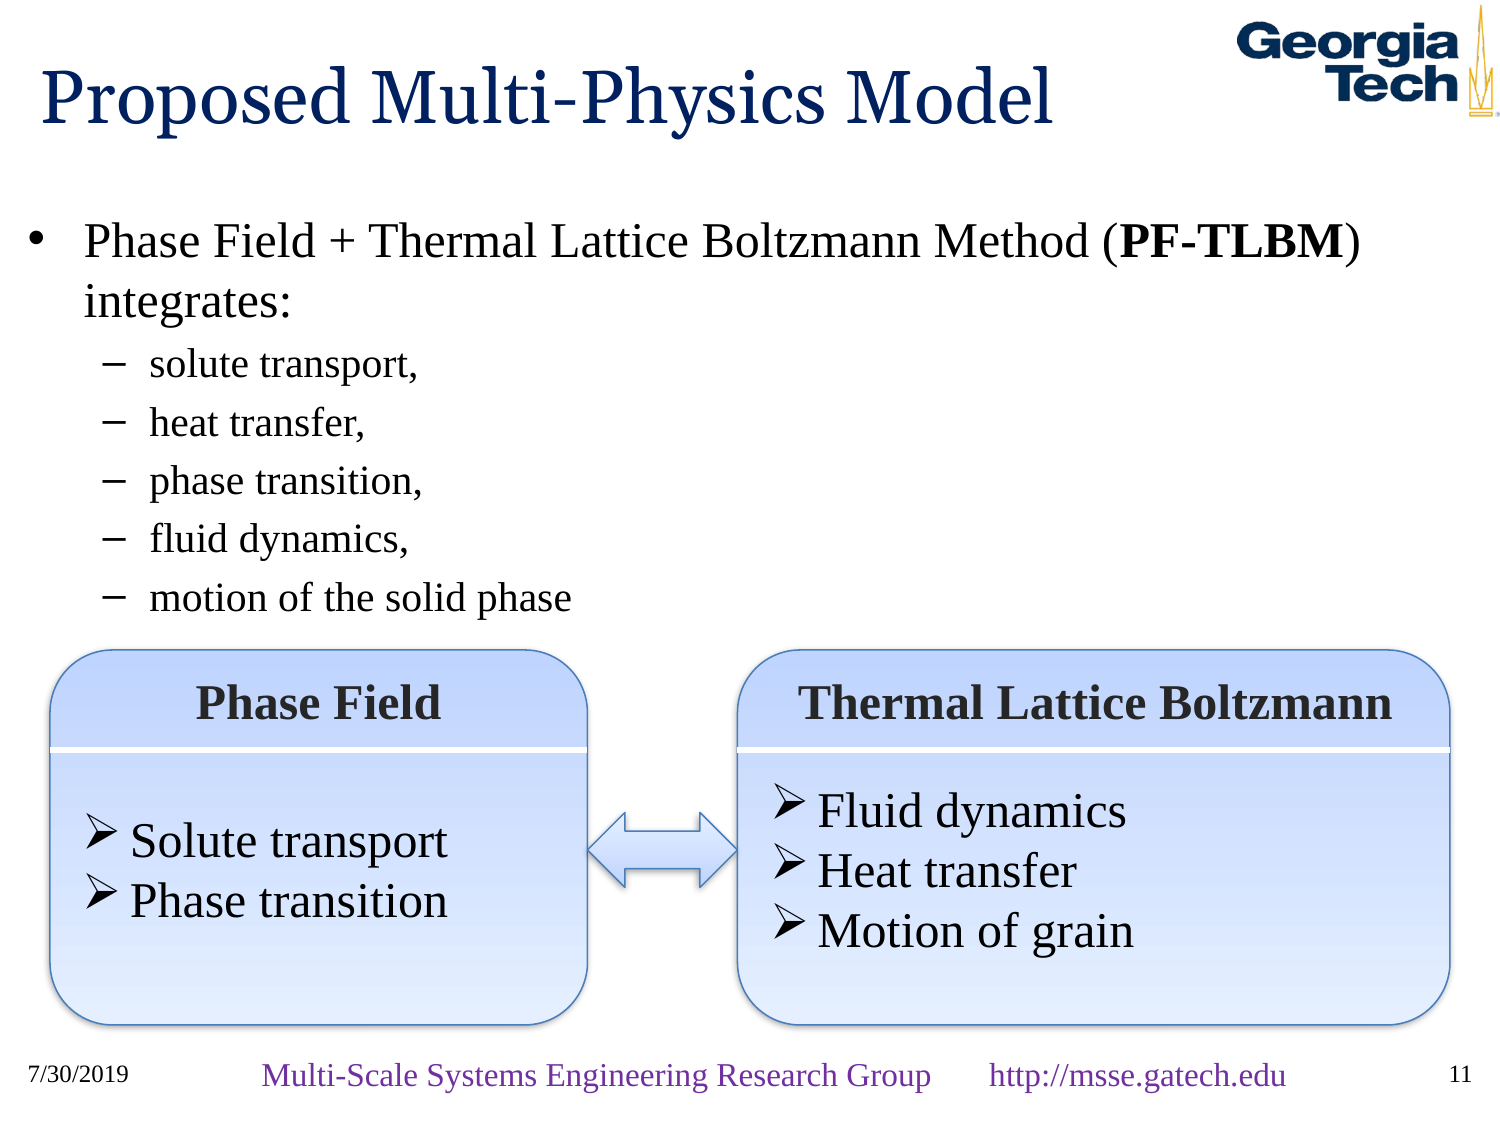

# Proposed Multi-Physics Model
Phase Field + Thermal Lattice Boltzmann Method (PF-TLBM) integrates:
solute transport,
heat transfer,
phase transition,
fluid dynamics,
motion of the solid phase

Solute transport
Phase transition

Fluid dynamics
Heat transfer
Motion of grain

Phase Field
Thermal Lattice Boltzmann

7/30/2019
Multi-Scale Systems Engineering Research Group       http://msse.gatech.edu
11